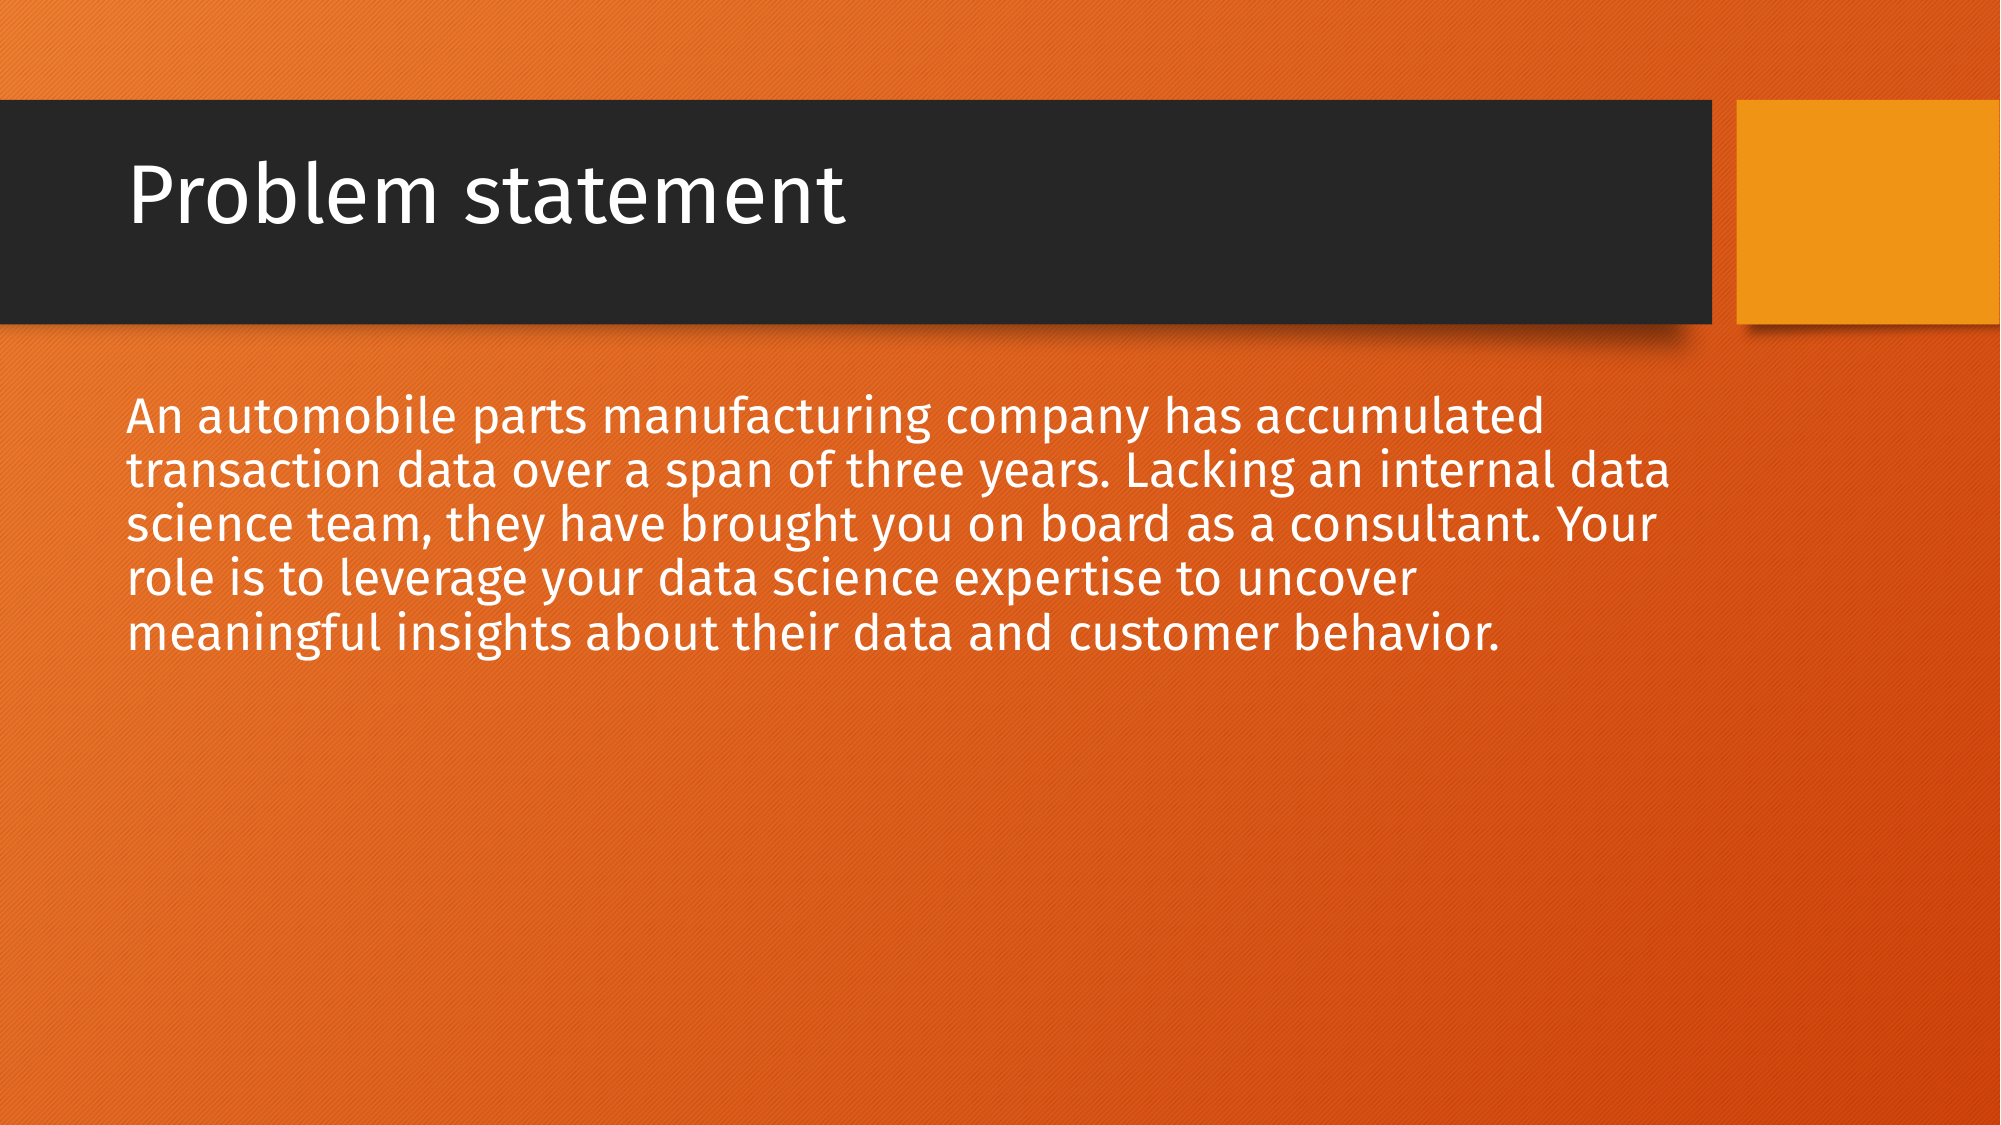

# Problem statement
An automobile parts manufacturing company has accumulated transaction data over a span of three years. Lacking an internal data science team, they have brought you on board as a consultant. Your role is to leverage your data science expertise to uncover meaningful insights about their data and customer behavior.